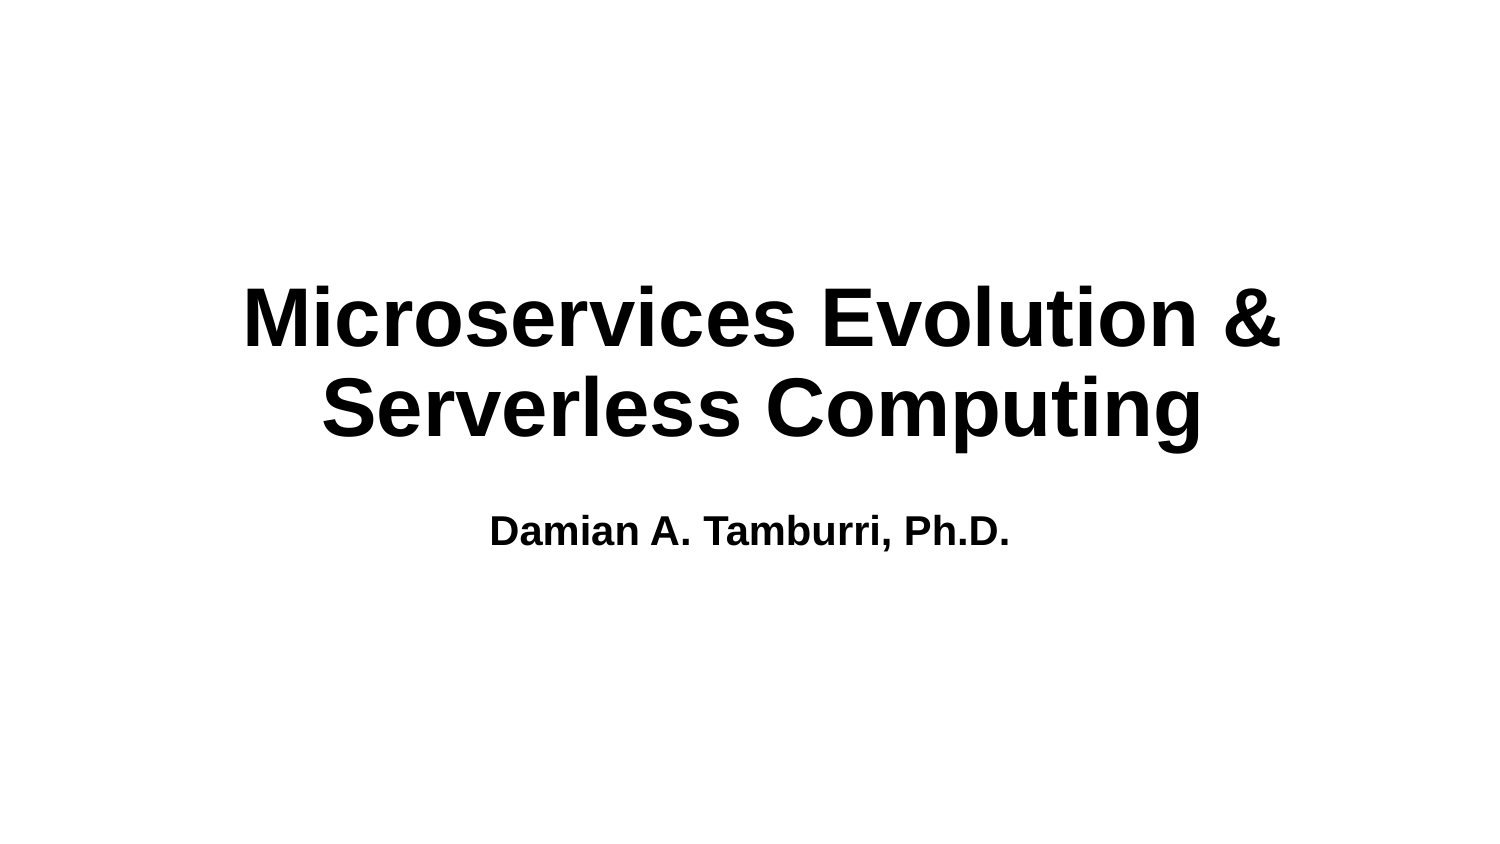

# Microservices Evolution & Serverless Computing
Damian A. Tamburri, Ph.D.